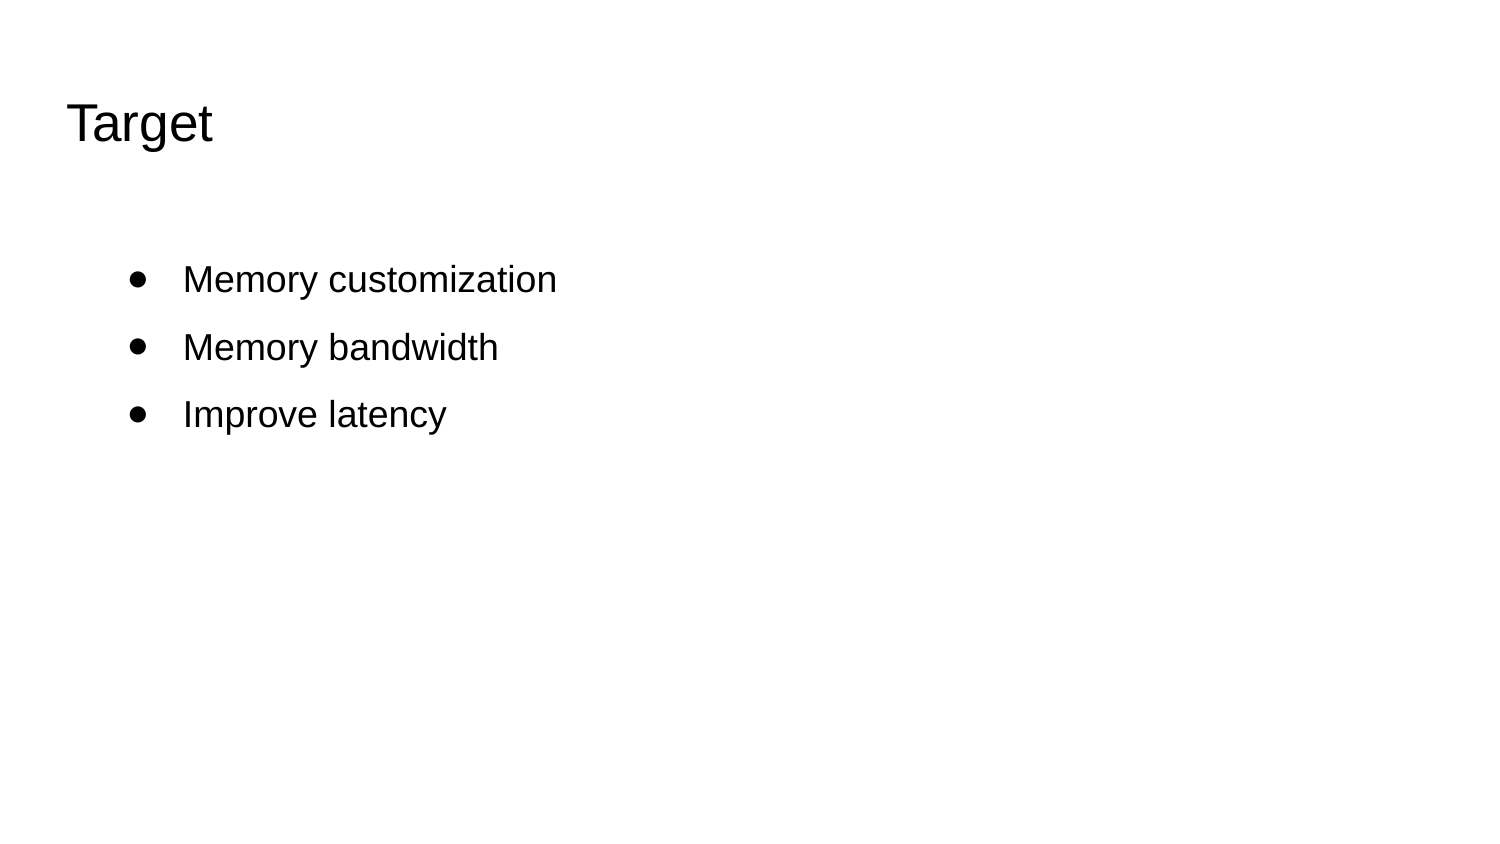

# Target
Memory customization
Memory bandwidth
Improve latency